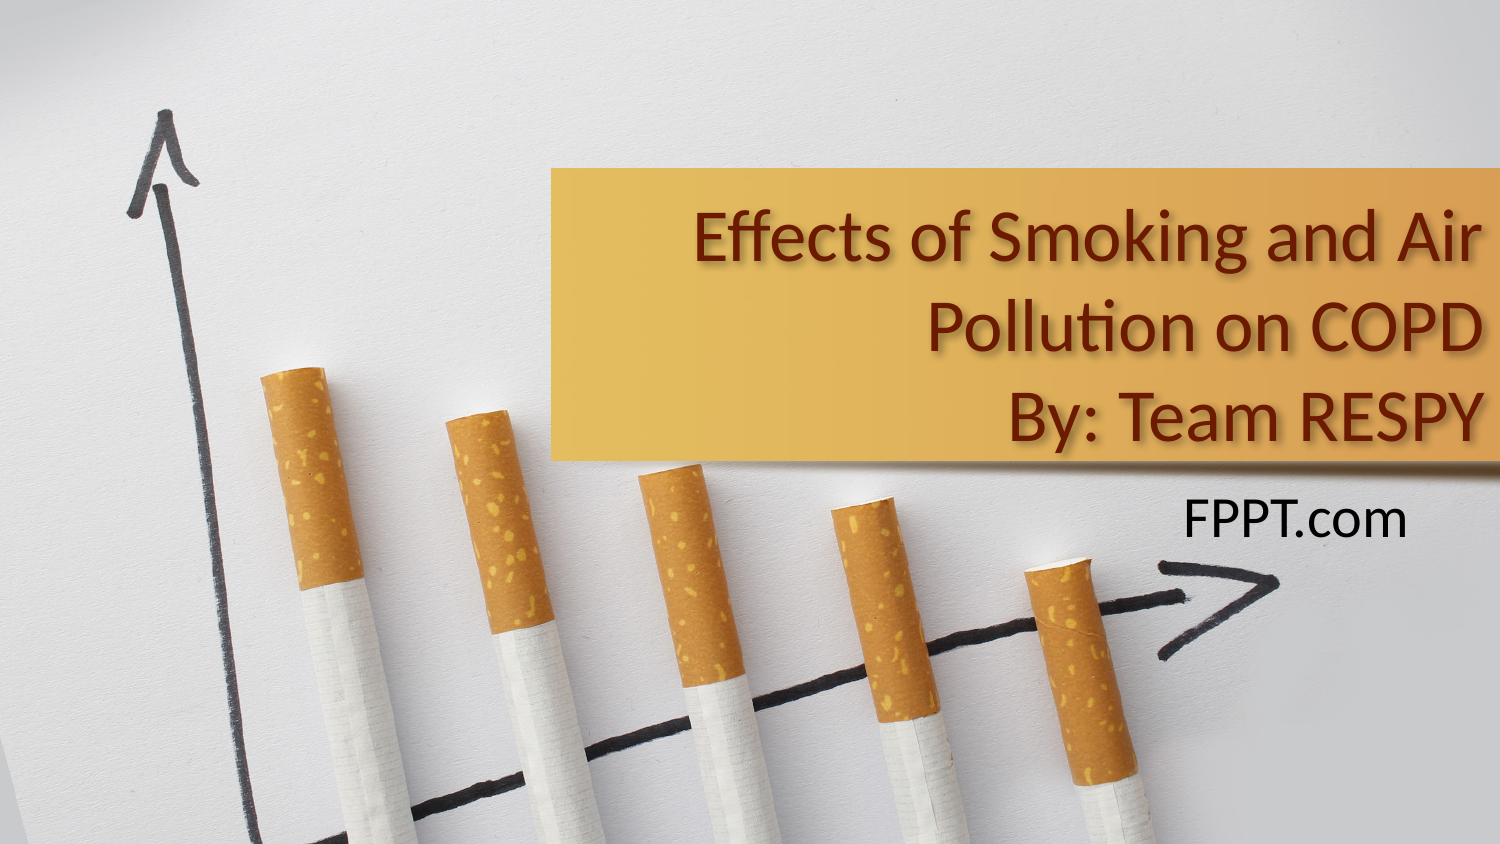

# Effects of Smoking and Air Pollution on COPD By: Team RESPY
FPPT.com